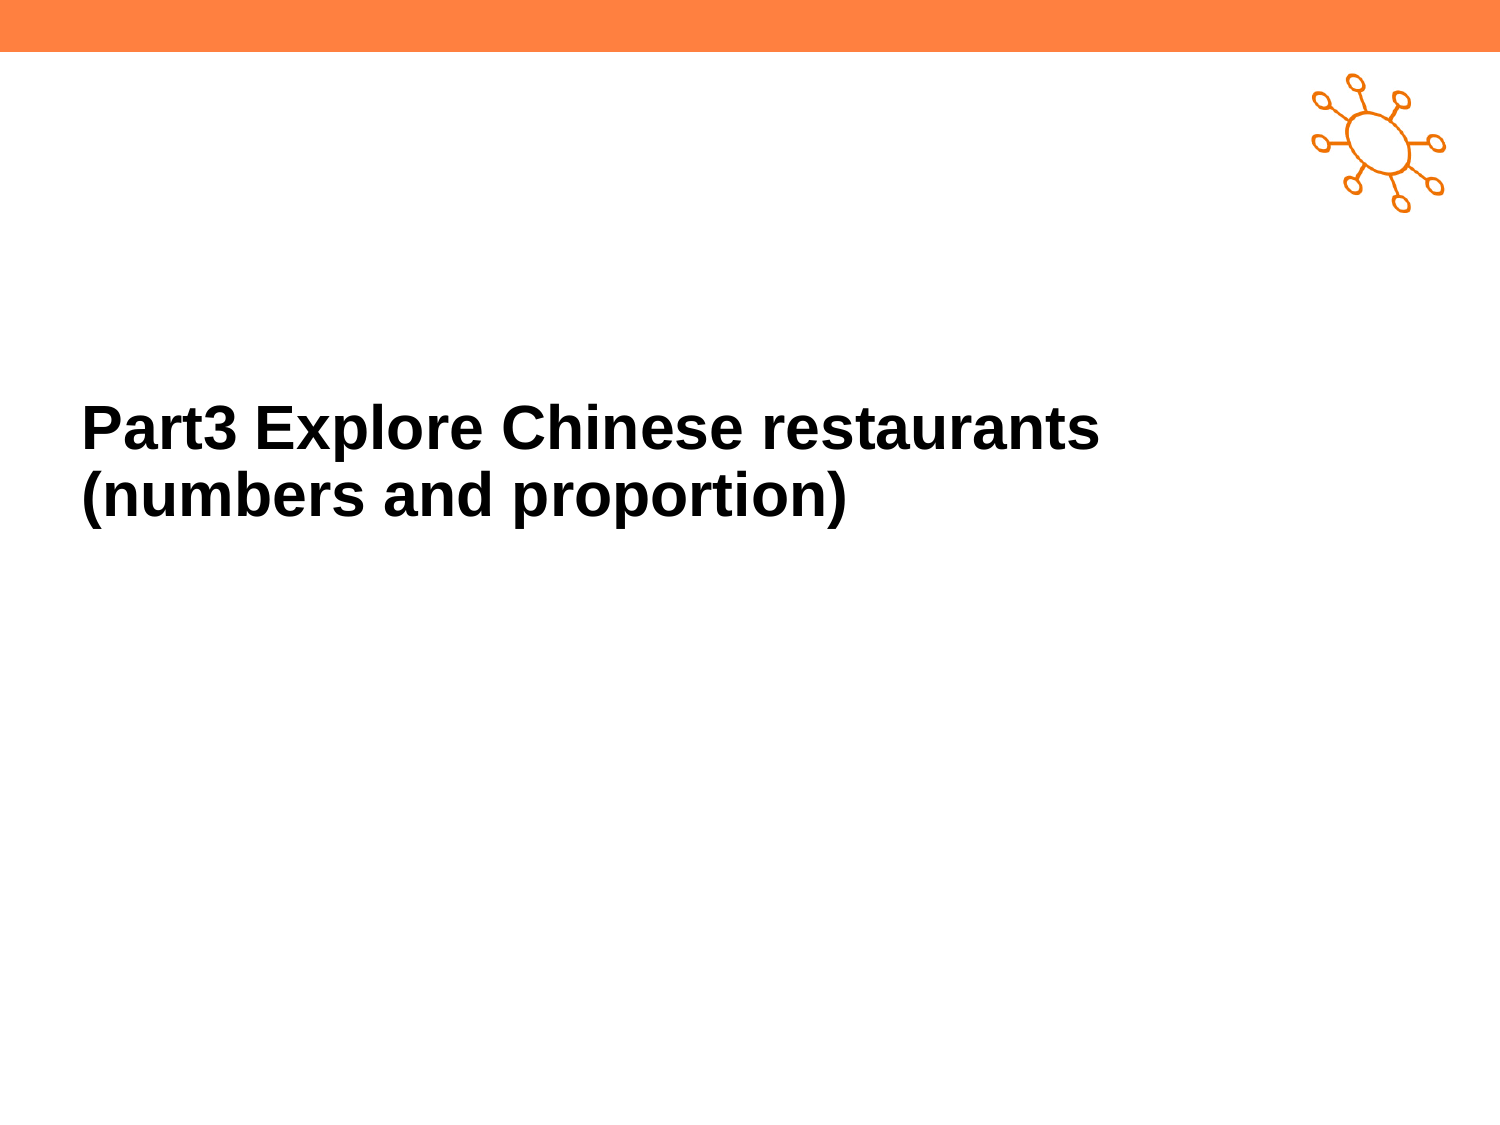

# Part3 Explore Chinese restaurants (numbers and proportion)